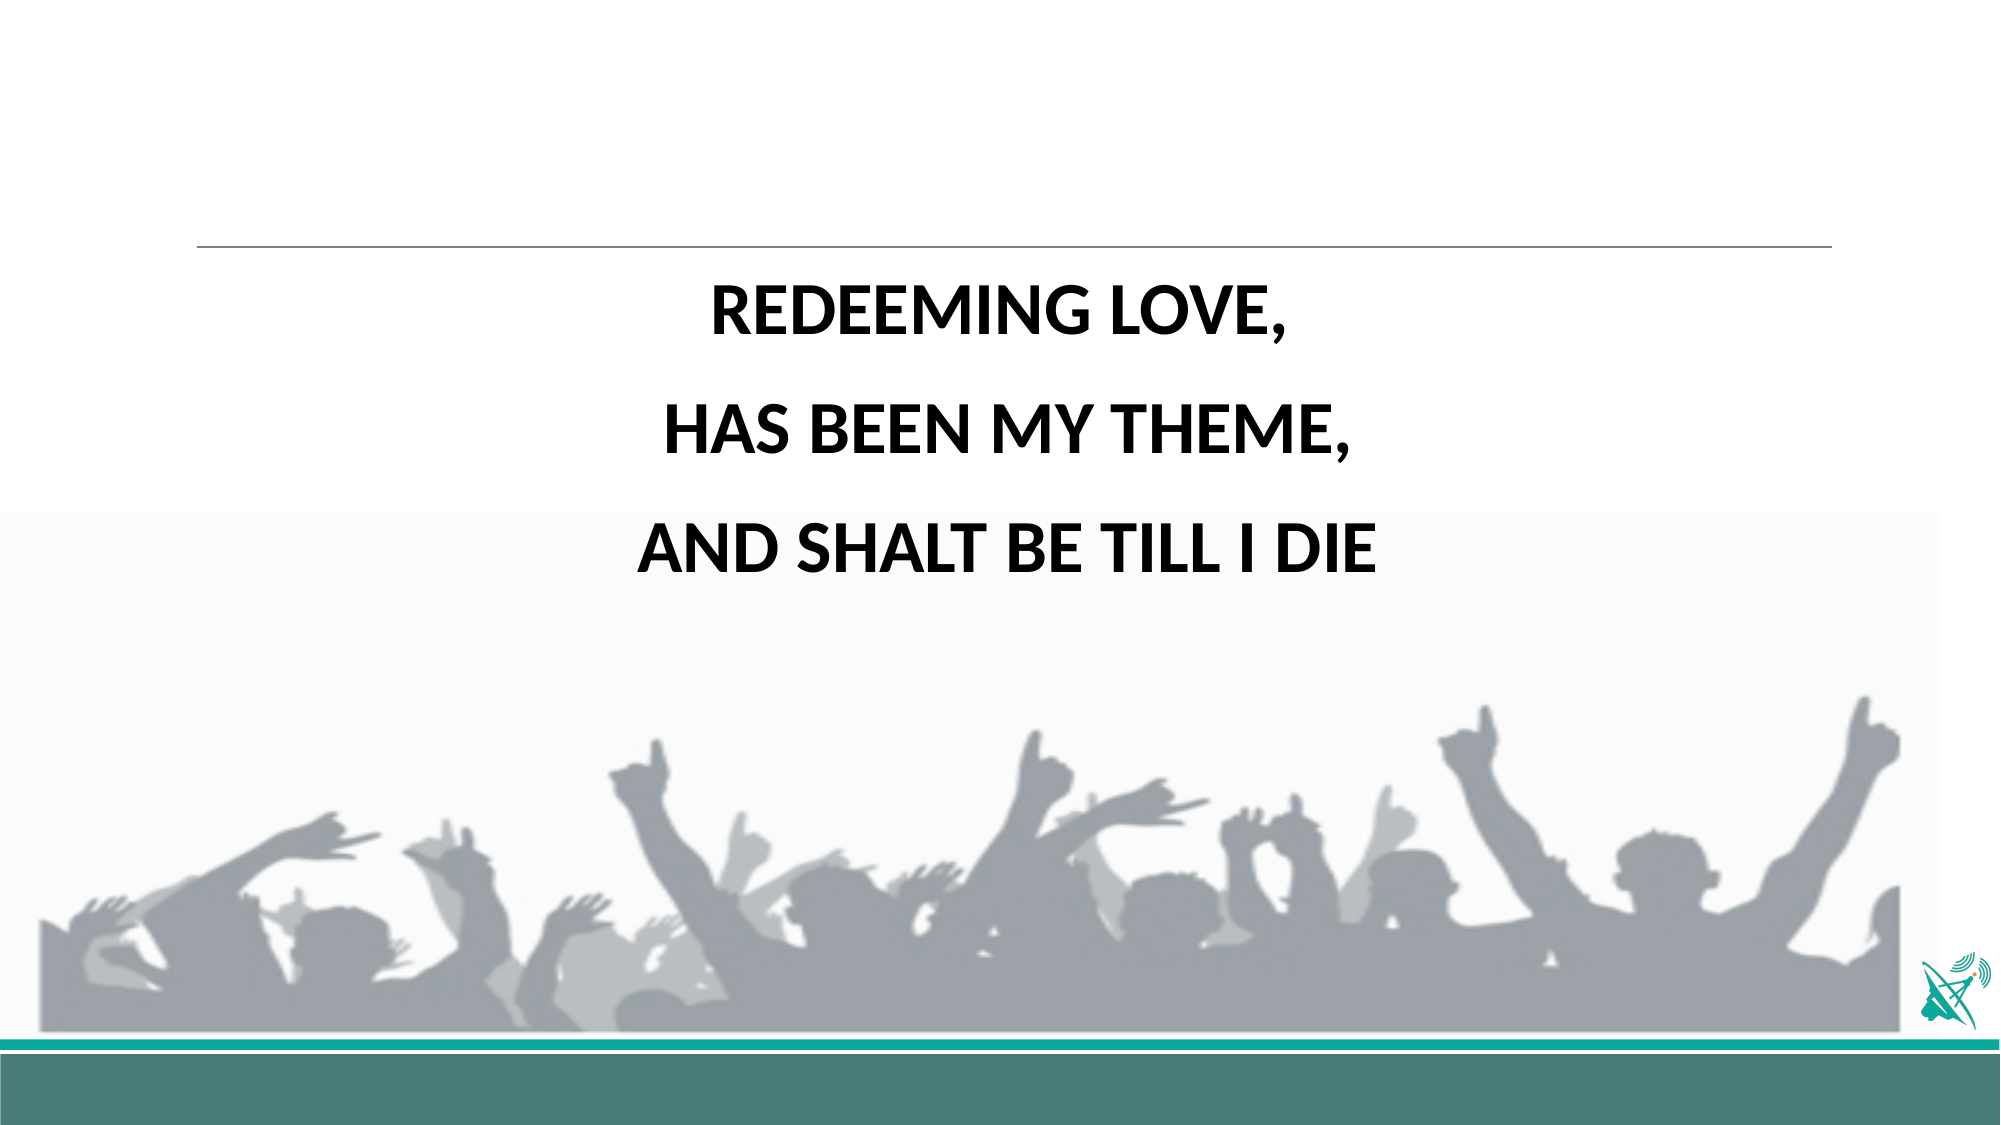

REDEEMING LOVE,
HAS BEEN MY THEME,
AND SHALT BE TILL I DIE